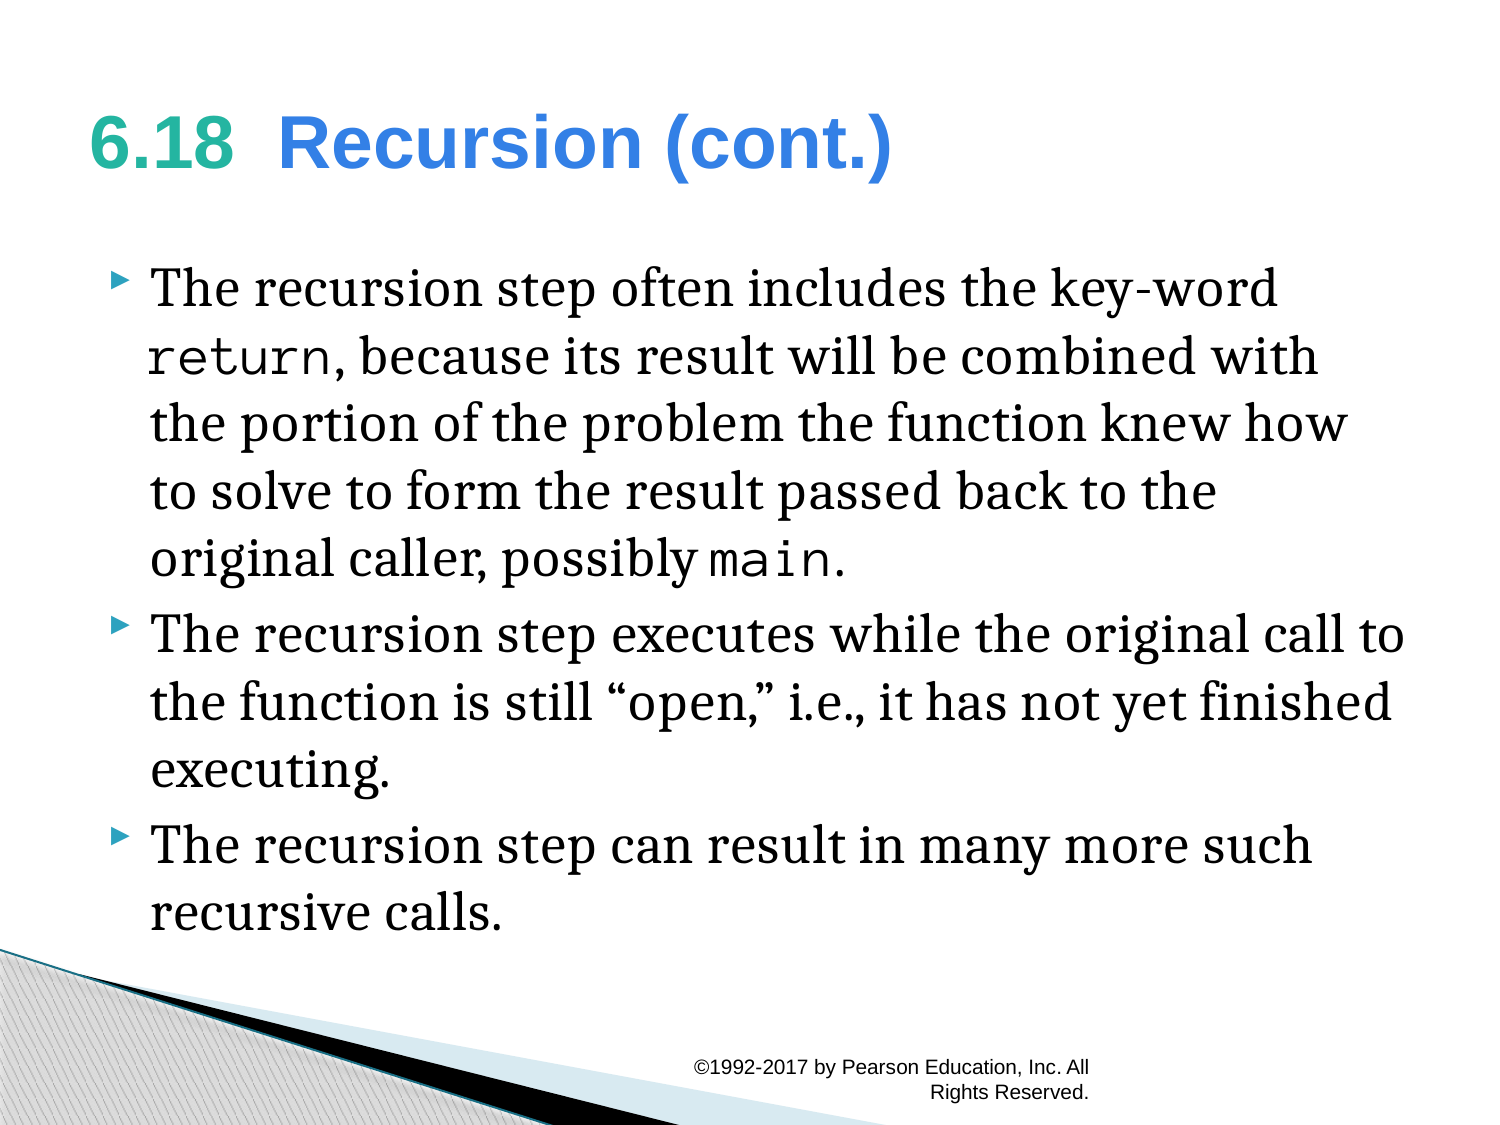

# 6.18  Recursion (cont.)
The recursion step often includes the key-word return, because its result will be combined with the portion of the problem the function knew how to solve to form the result passed back to the original caller, possibly main.
The recursion step executes while the original call to the function is still “open,” i.e., it has not yet finished executing.
The recursion step can result in many more such recursive calls.
©1992-2017 by Pearson Education, Inc. All Rights Reserved.